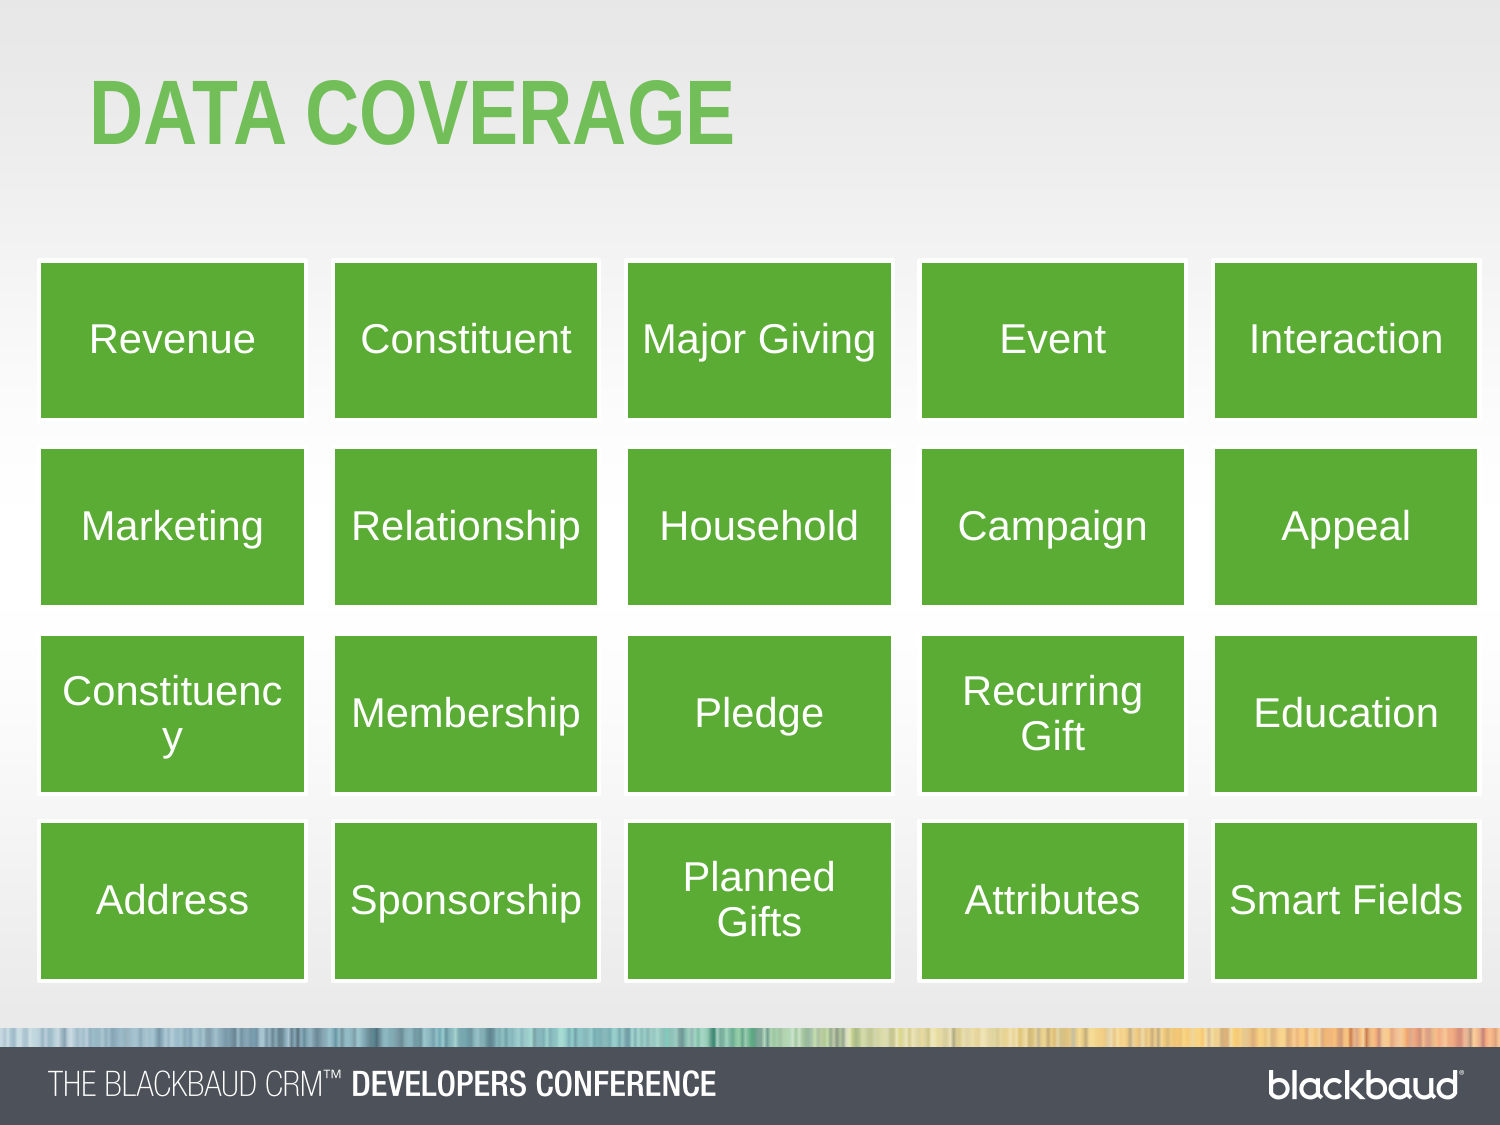

Data Coverage
Revenue
Constituent
Major Giving
Event
Interaction
Marketing
Relationship
Household
Campaign
Appeal
Constituency
Membership
Pledge
Recurring Gift
Education
Address
Sponsorship
Planned Gifts
Attributes
Smart Fields